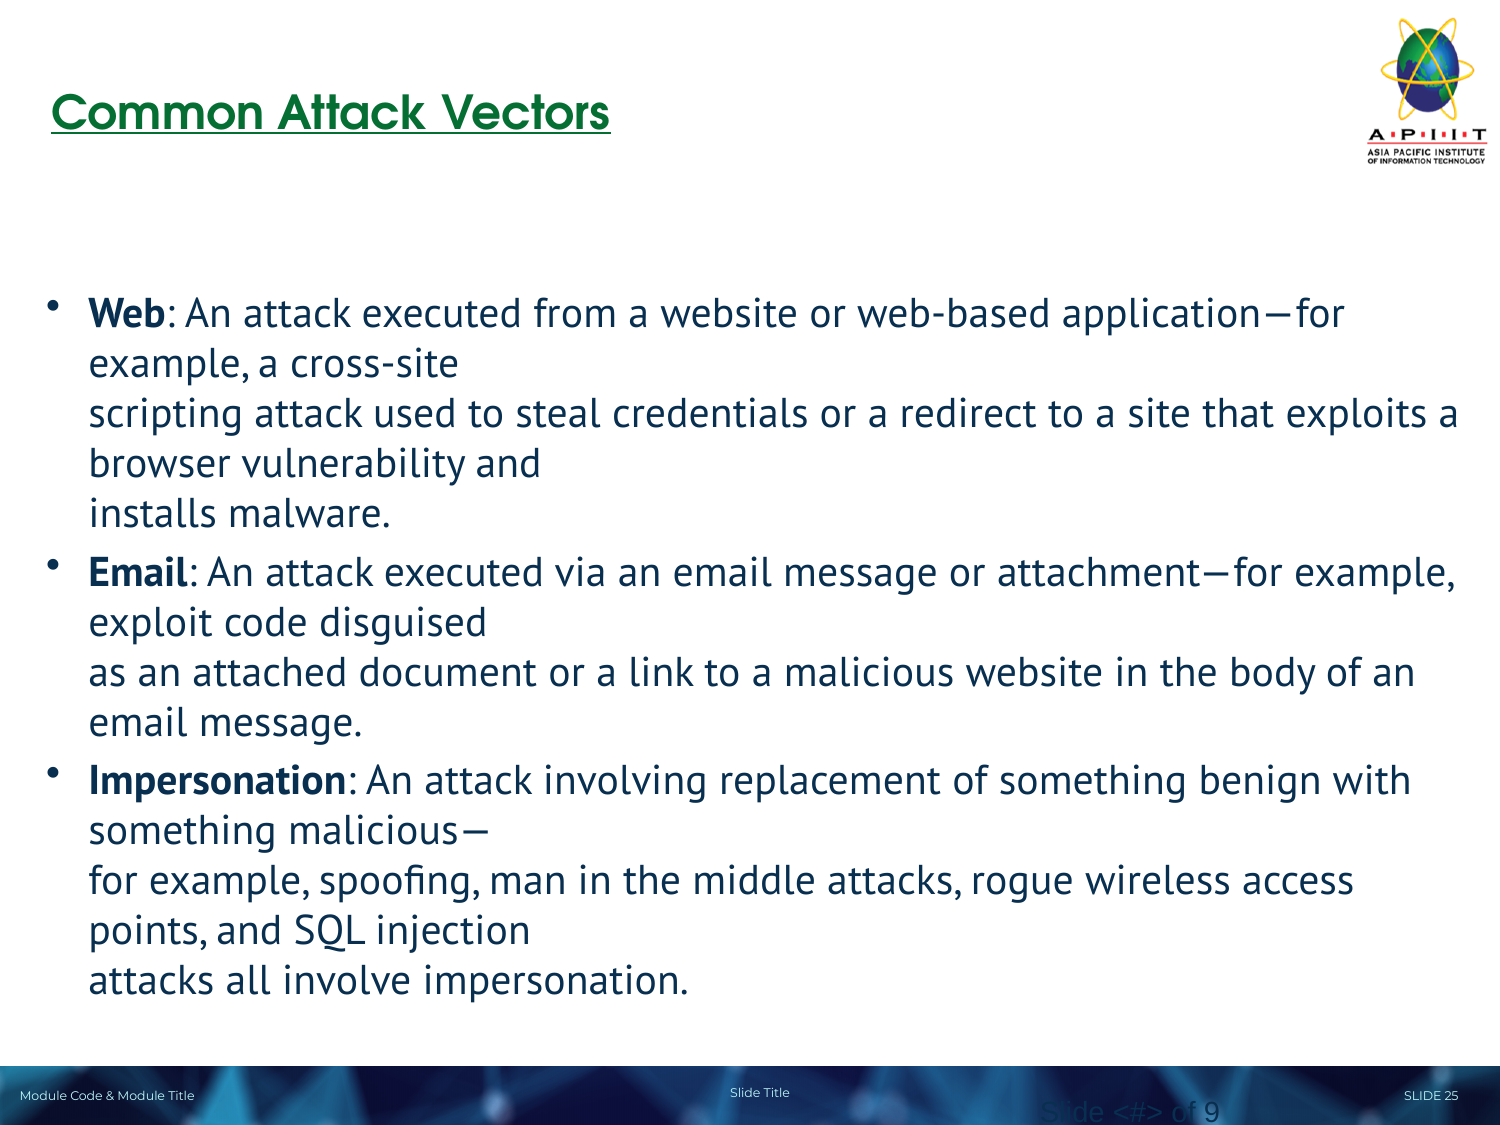

# Common Attack Vectors
Web: An attack executed from a website or web-based application—for example, a cross-site
scripting attack used to steal credentials or a redirect to a site that exploits a browser vulnerability and
installs malware.
Email: An attack executed via an email message or attachment—for example, exploit code disguised
as an attached document or a link to a malicious website in the body of an email message.
Impersonation: An attack involving replacement of something benign with something malicious—
for example, spoofing, man in the middle attacks, rogue wireless access points, and SQL injection
attacks all involve impersonation.
Slide <#> of 9